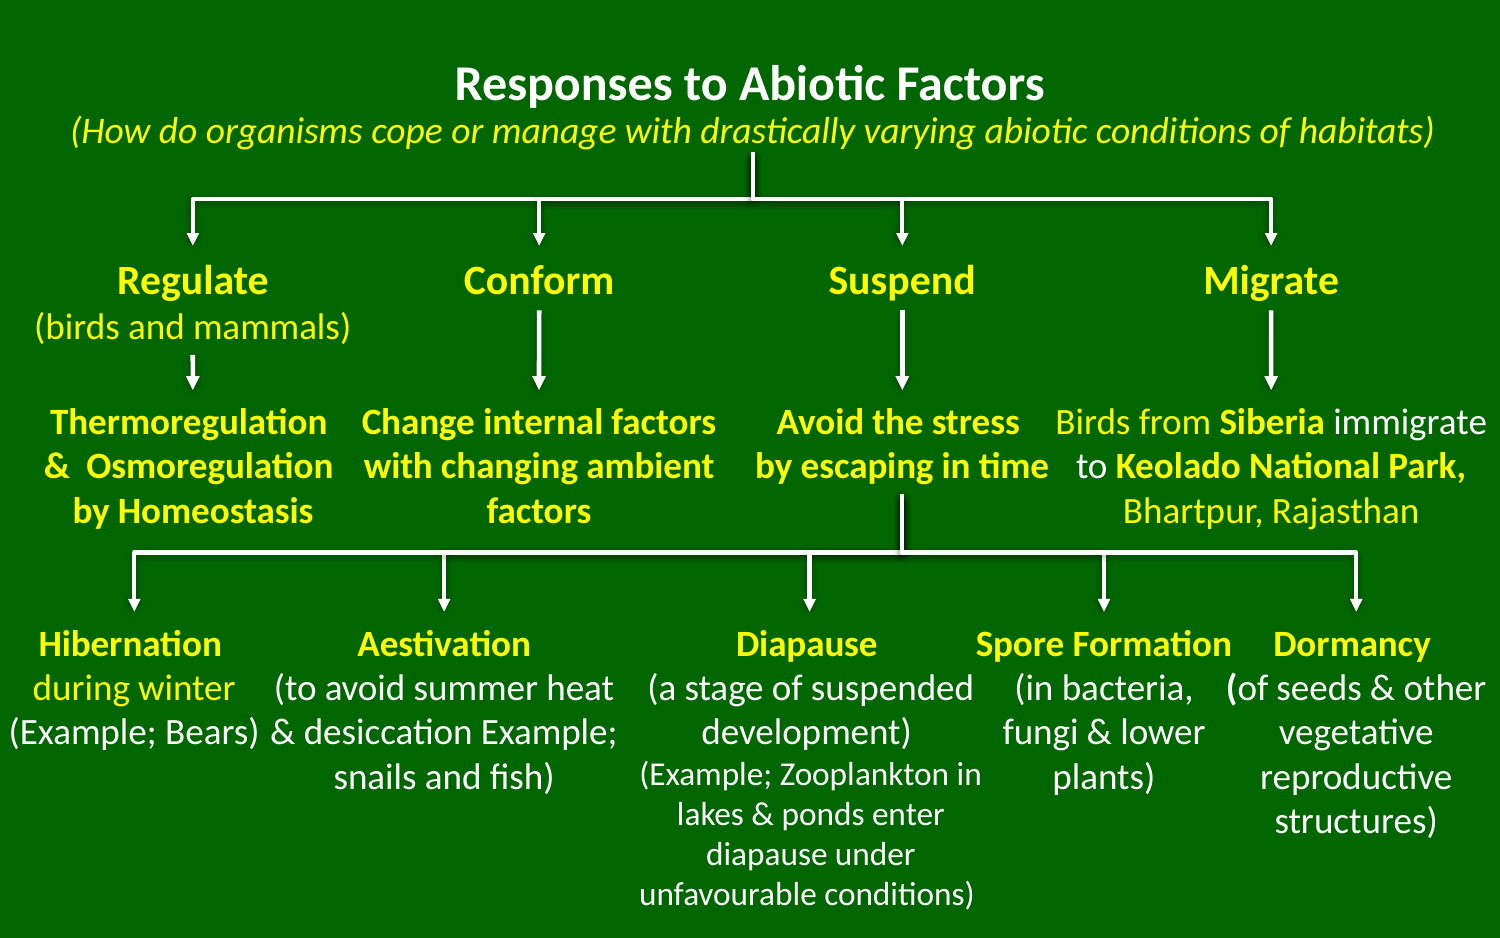

# (How do organisms cope or manage with drastically varying abiotic conditions of habitats)
Responses to Abiotic Factors
Regulate
(birds and mammals)
Conform
Suspend
Migrate
Thermoregulation
&  Osmoregulation
by Homeostasis
Change internal factors with changing ambient factors
Avoid the stress
by escaping in time
Birds from Siberia immigrate to Keolado National Park, Bhartpur, Rajasthan
Aestivation
(to avoid summer heat & desiccation Example; snails and fish)
Diapause
(a stage of suspended development)
(Example; Zooplankton in lakes & ponds enter diapause under unfavourable conditions)
Spore Formation
(in bacteria, fungi & lower plants)
Dormancy
(of seeds & other vegetative reproductive structures)
Hibernation
during winter
(Example; Bears)